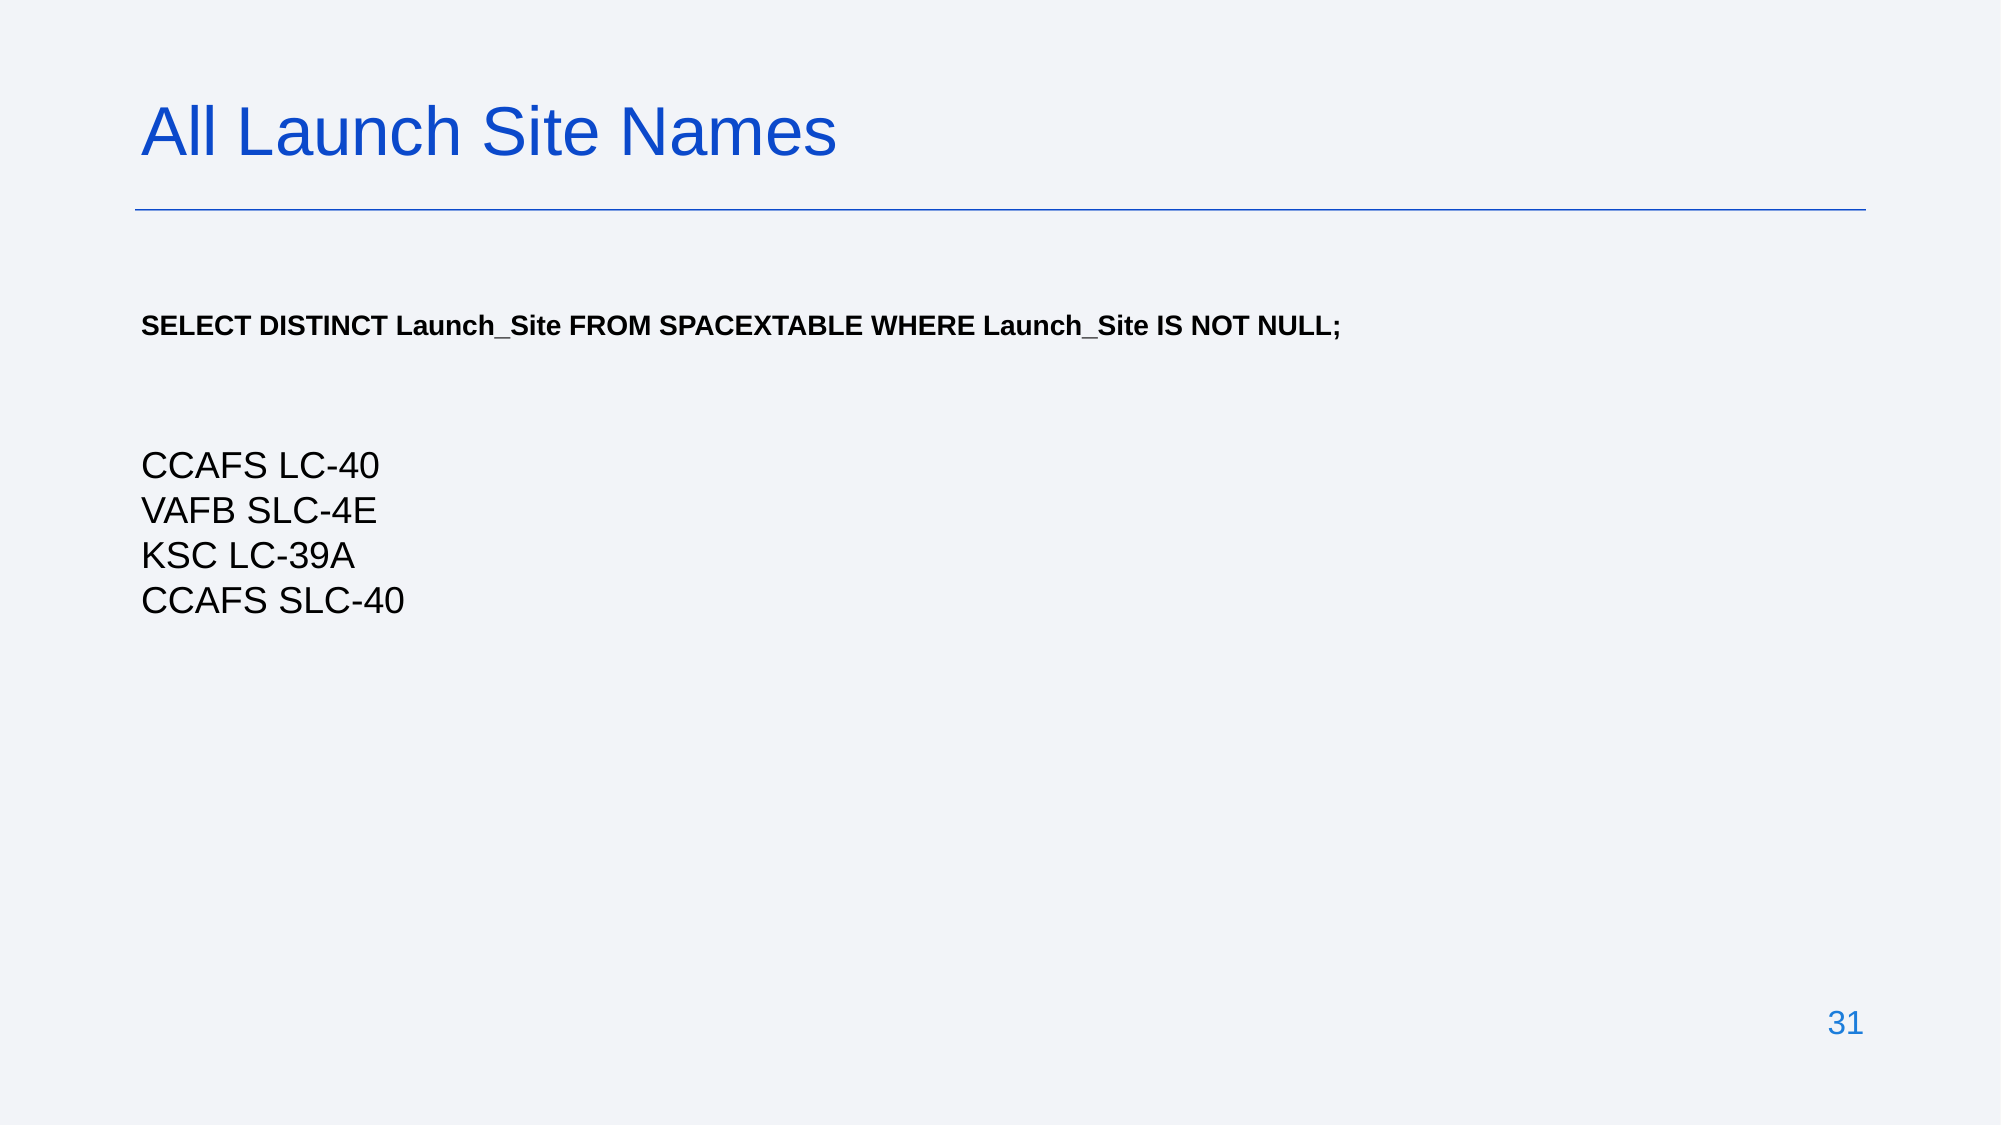

All Launch Site Names
SELECT DISTINCT Launch_Site FROM SPACEXTABLE WHERE Launch_Site IS NOT NULL;

CCAFS LC-40
VAFB SLC-4E
KSC LC-39A
CCAFS SLC-40
31